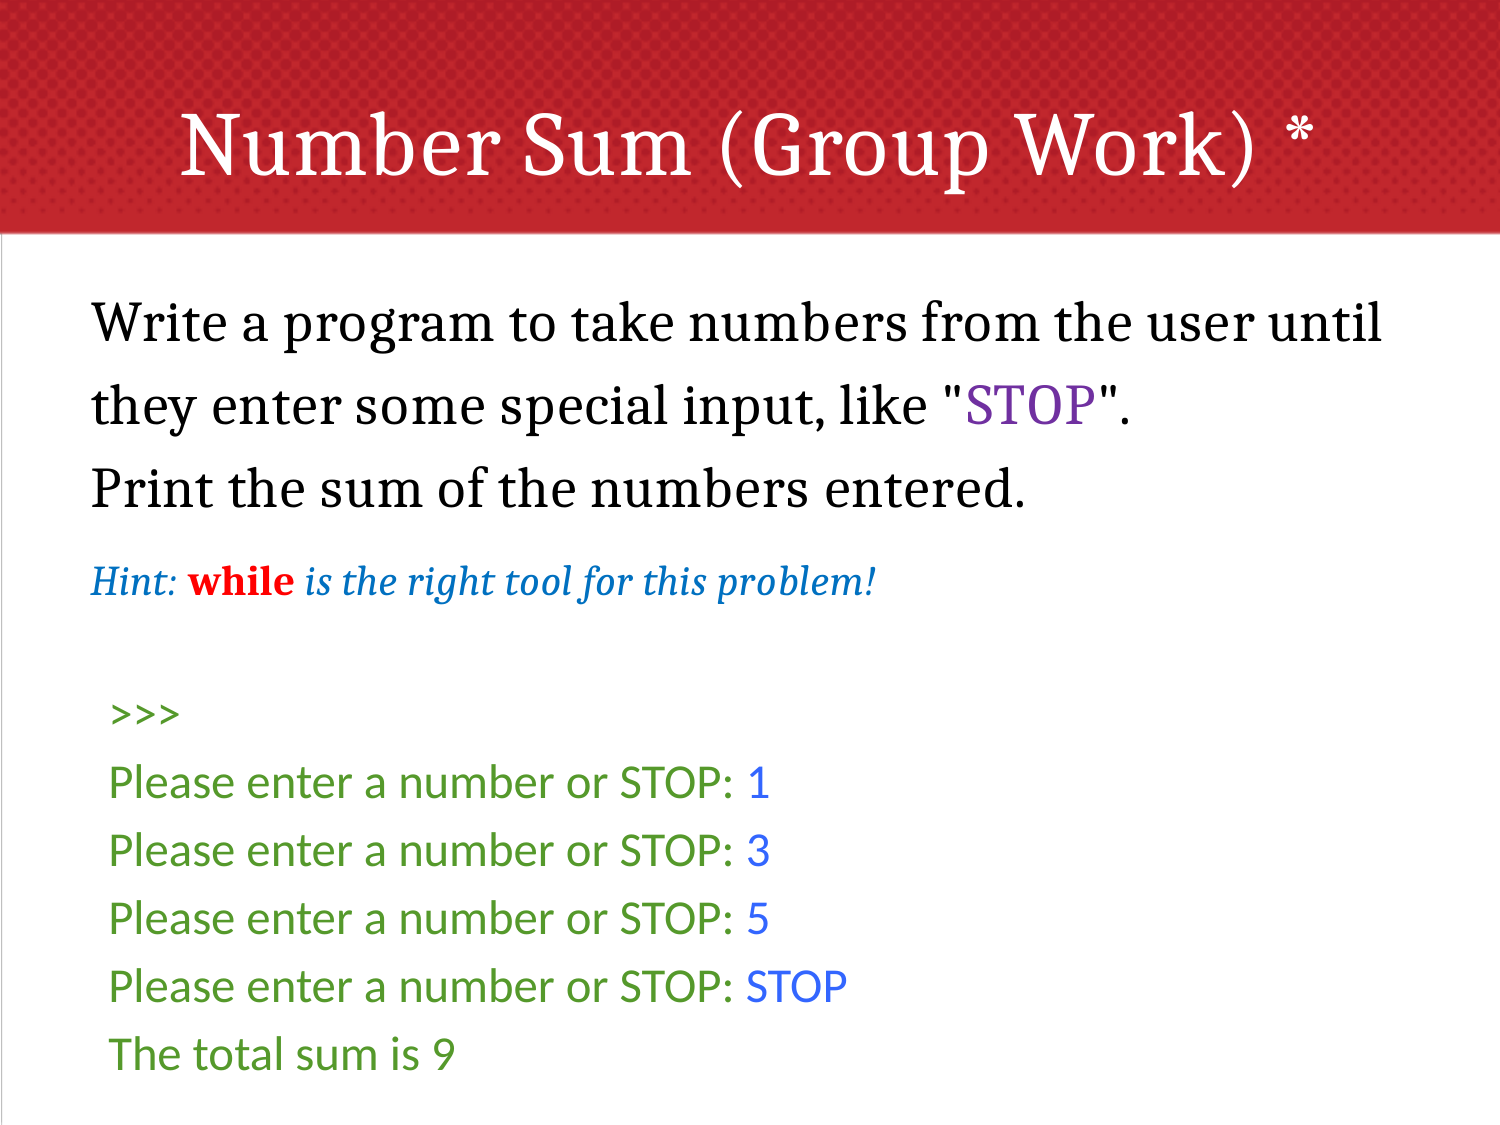

# Number Sum (Group Work) *
Write a program to take numbers from the user until they enter some special input, like "STOP".
Print the sum of the numbers entered.
Hint: while is the right tool for this problem!

>>>
Please enter a number or STOP: 1
Please enter a number or STOP: 3
Please enter a number or STOP: 5
Please enter a number or STOP: STOP
The total sum is 9